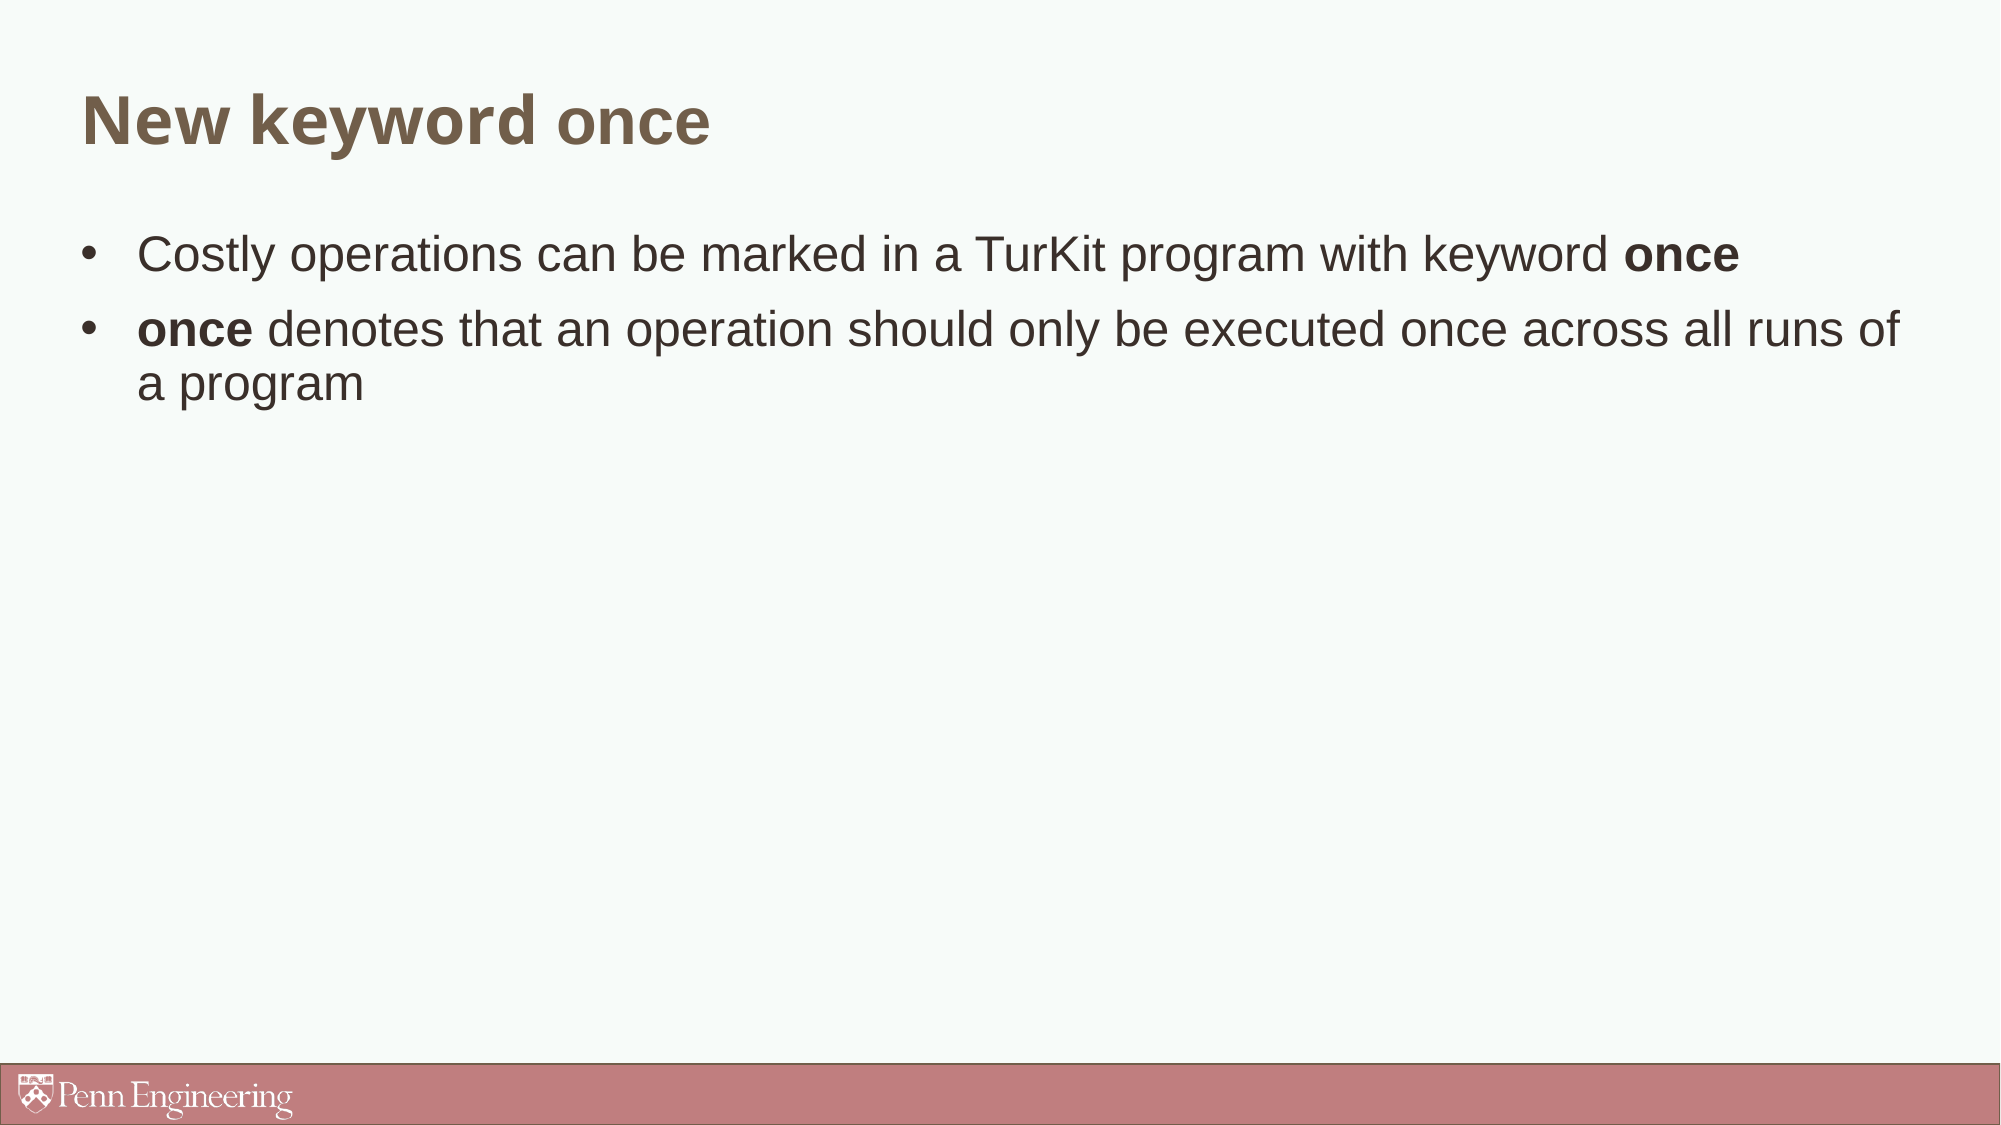

# New keyword once
Costly operations can be marked in a TurKit program with keyword once
once denotes that an operation should only be executed once across all runs of a program